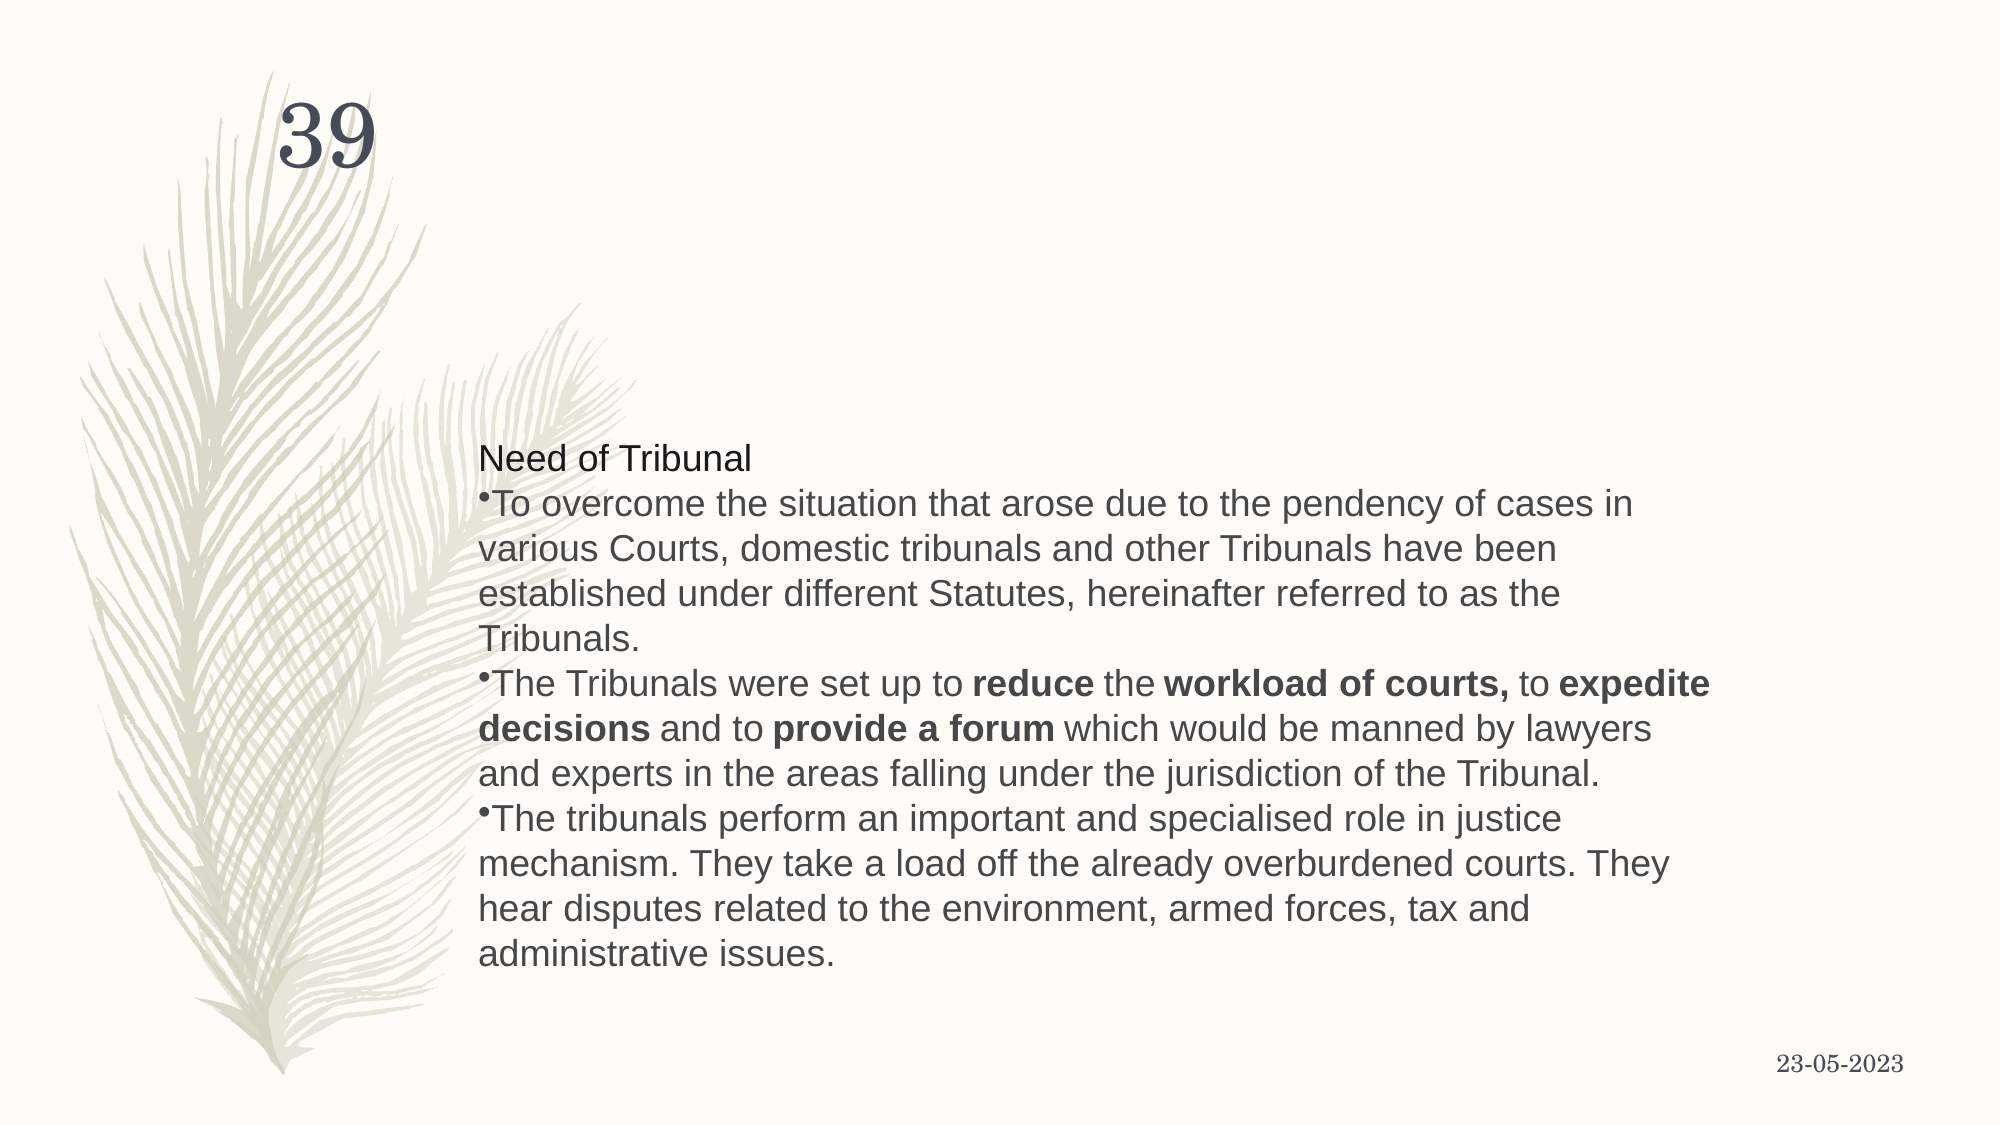

39
Need of Tribunal
To overcome the situation that arose due to the pendency of cases in various Courts, domestic tribunals and other Tribunals have been established under different Statutes, hereinafter referred to as the Tribunals.
The Tribunals were set up to reduce the workload of courts, to expedite decisions and to provide a forum which would be manned by lawyers and experts in the areas falling under the jurisdiction of the Tribunal.
The tribunals perform an important and specialised role in justice mechanism. They take a load off the already overburdened courts. They hear disputes related to the environment, armed forces, tax and administrative issues.
23-05-2023